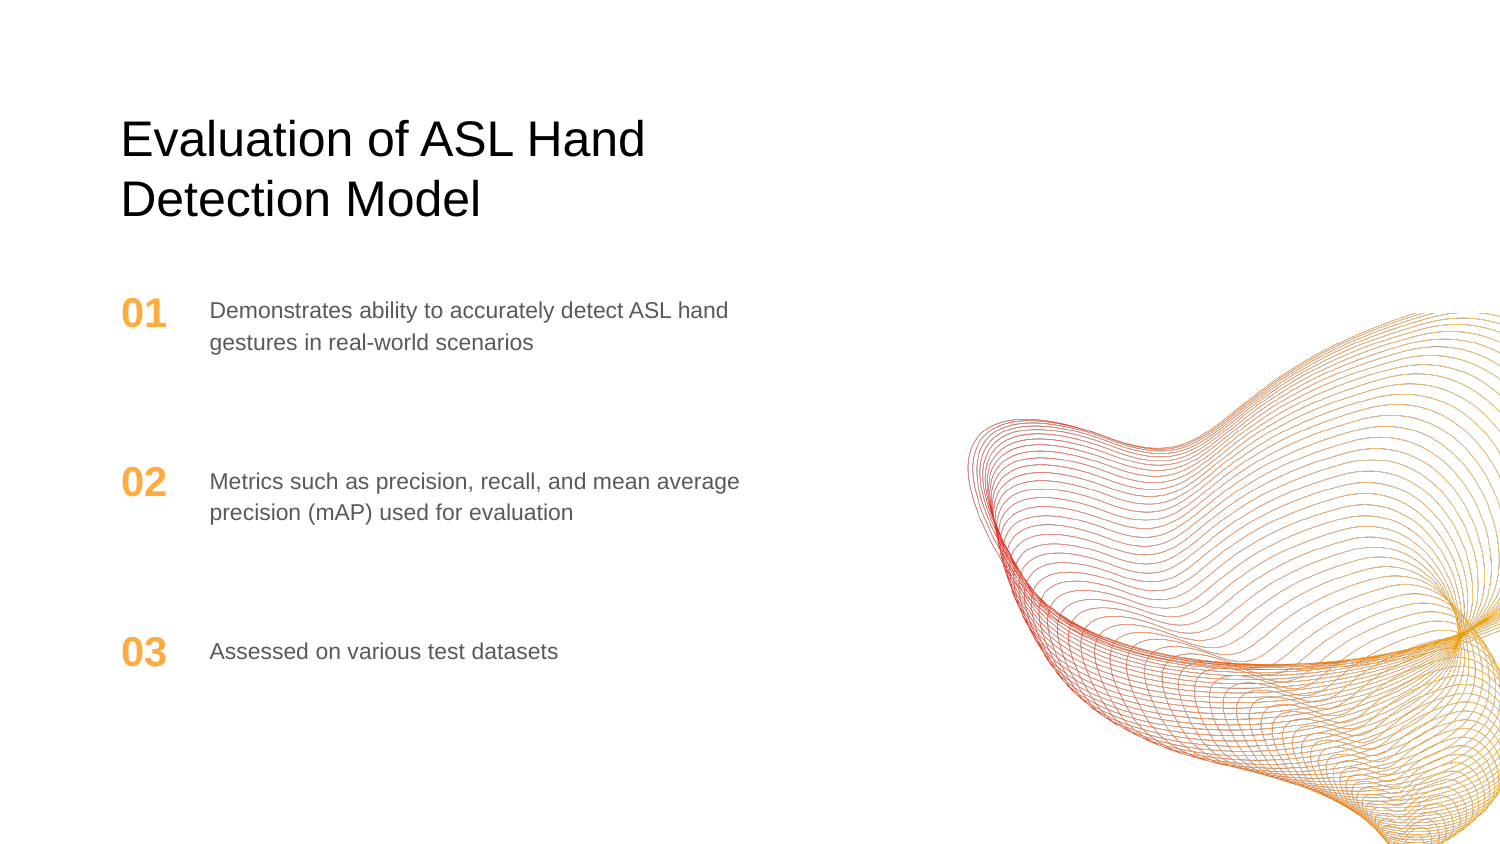

# Evaluation of ASL Hand Detection Model
Demonstrates ability to accurately detect ASL hand gestures in real-world scenarios
Metrics such as precision, recall, and mean average precision (mAP) used for evaluation
Assessed on various test datasets